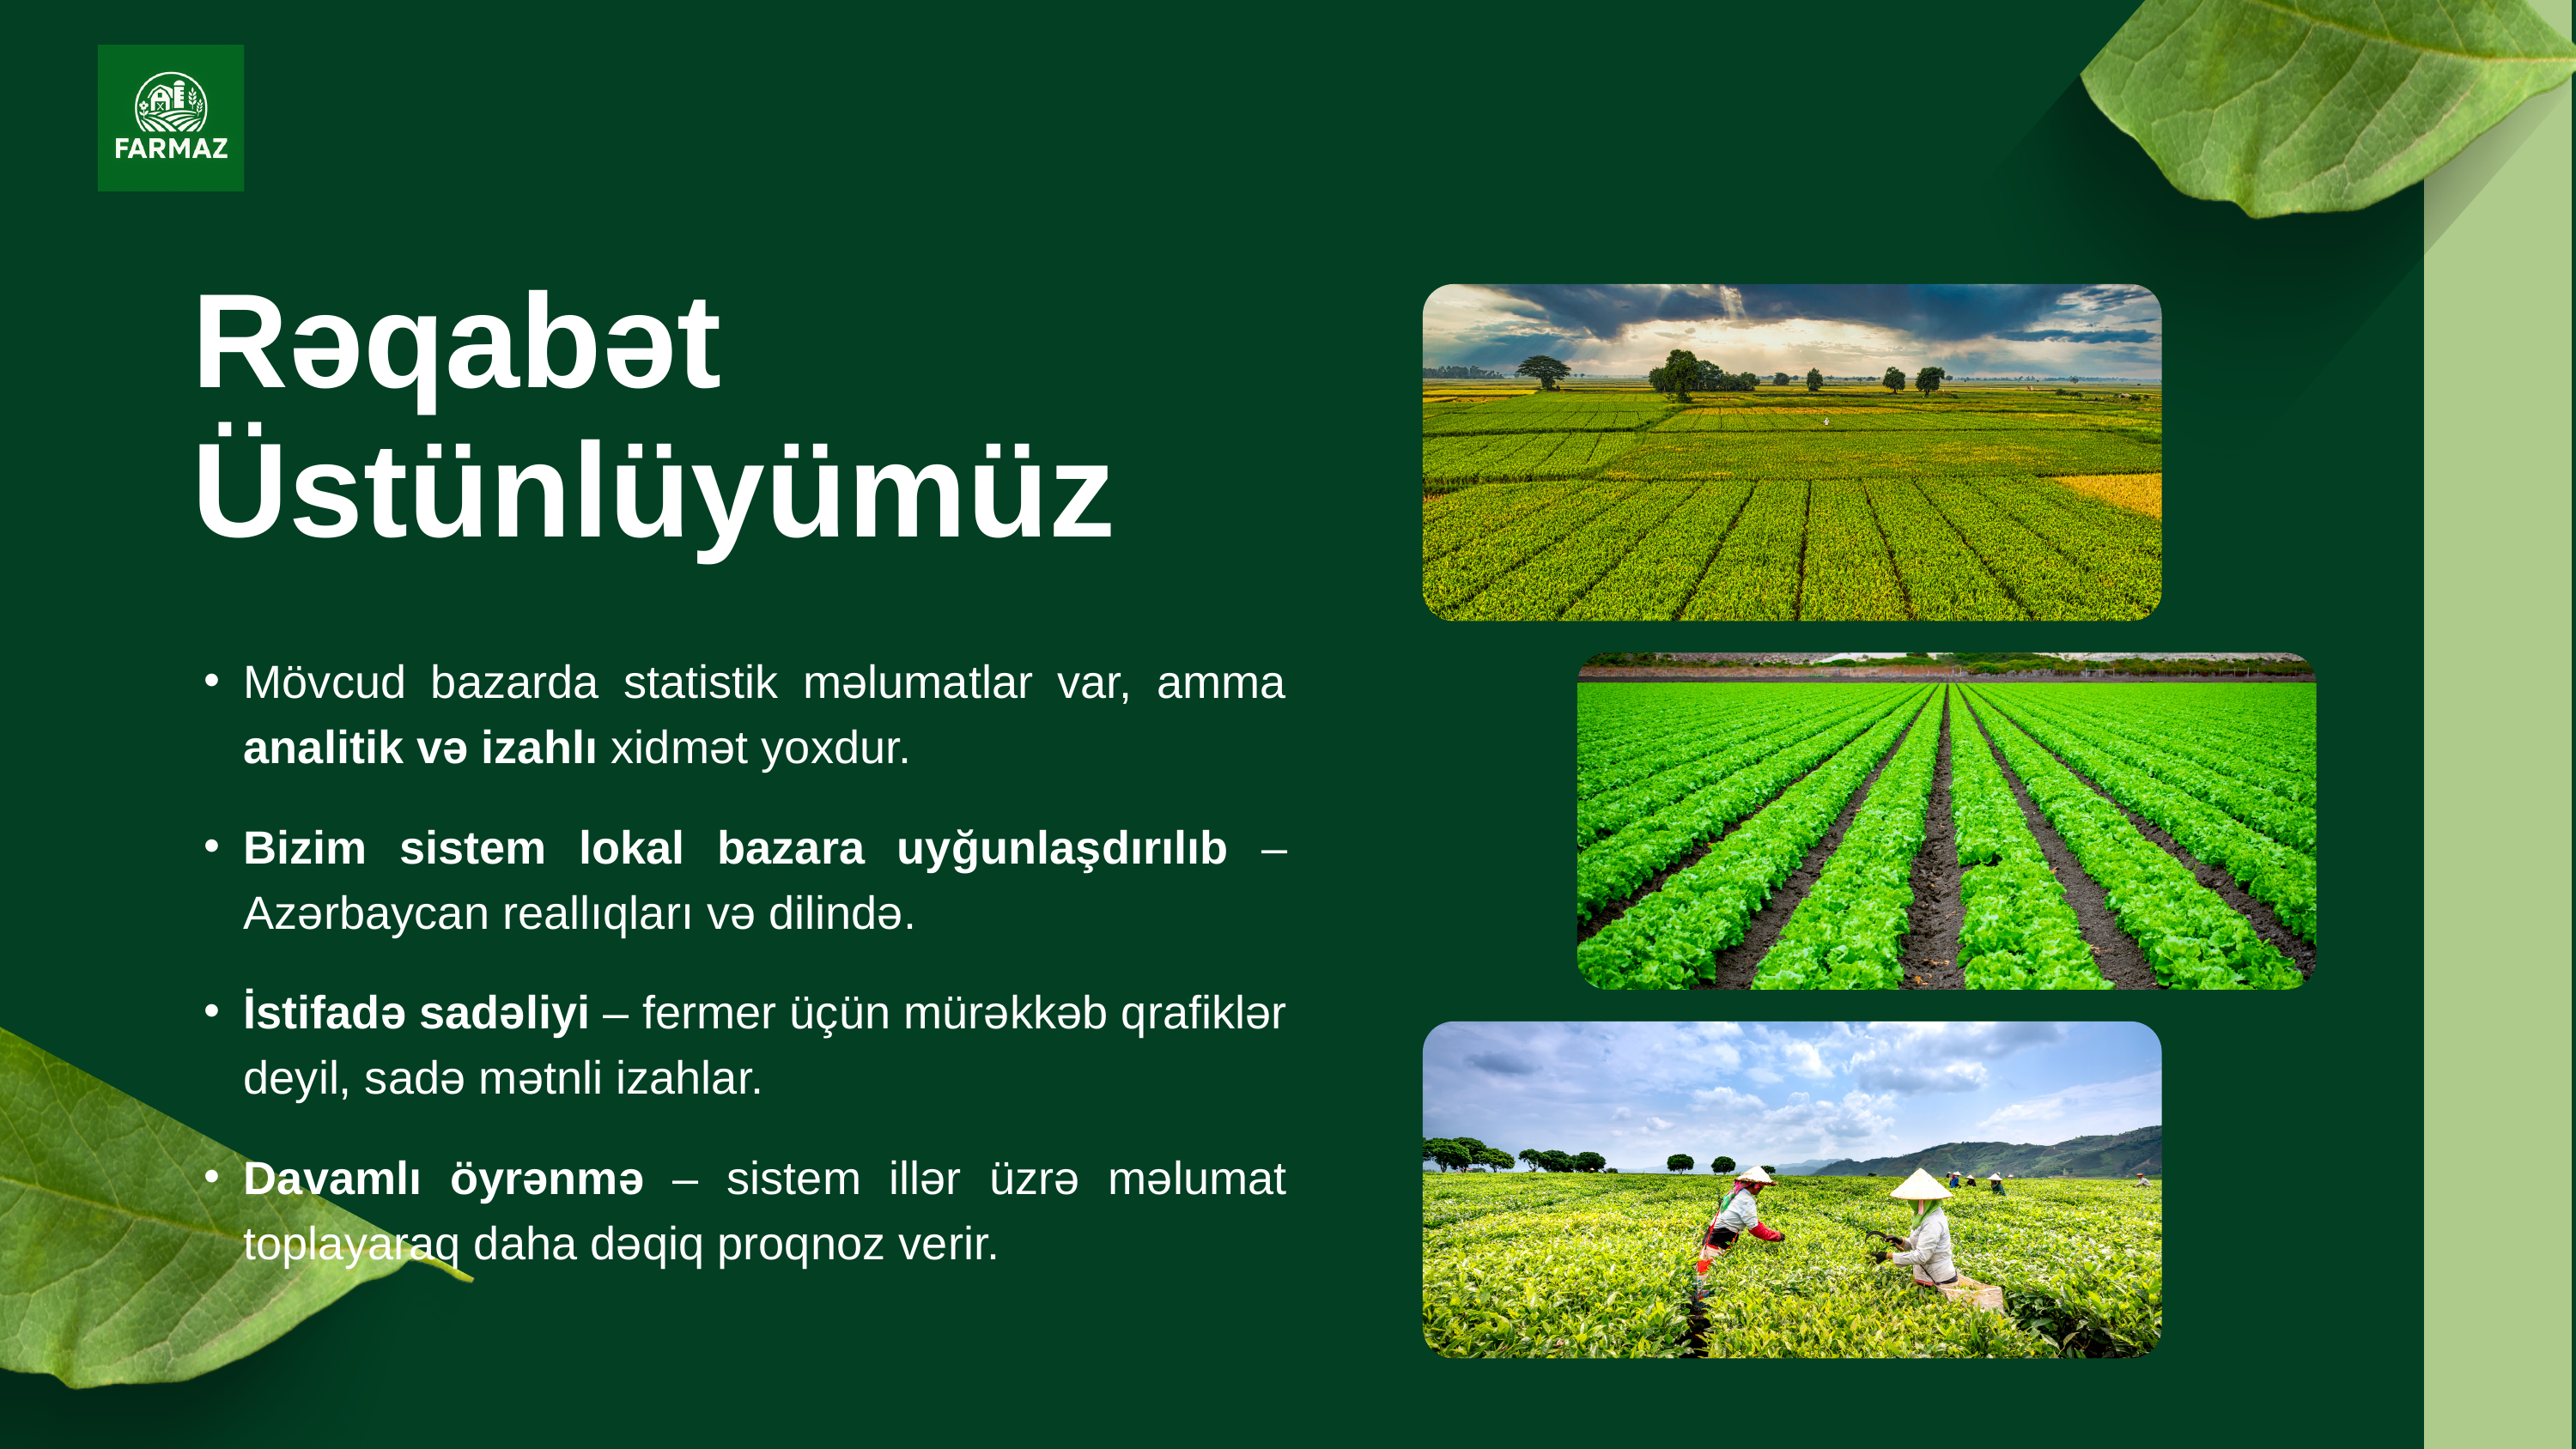

Rəqabət Üstünlüyümüz

Mövcud bazarda statistik məlumatlar var, amma analitik və izahlı xidmət yoxdur.

Bizim sistem lokal bazara uyğunlaşdırılıb – Azərbaycan reallıqları və dilində.

İstifadə sadəliyi – fermer üçün mürəkkəb qrafiklər deyil, sadə mətnli izahlar.

Davamlı öyrənmə – sistem illər üzrə məlumat toplayaraq daha dəqiq proqnoz verir.